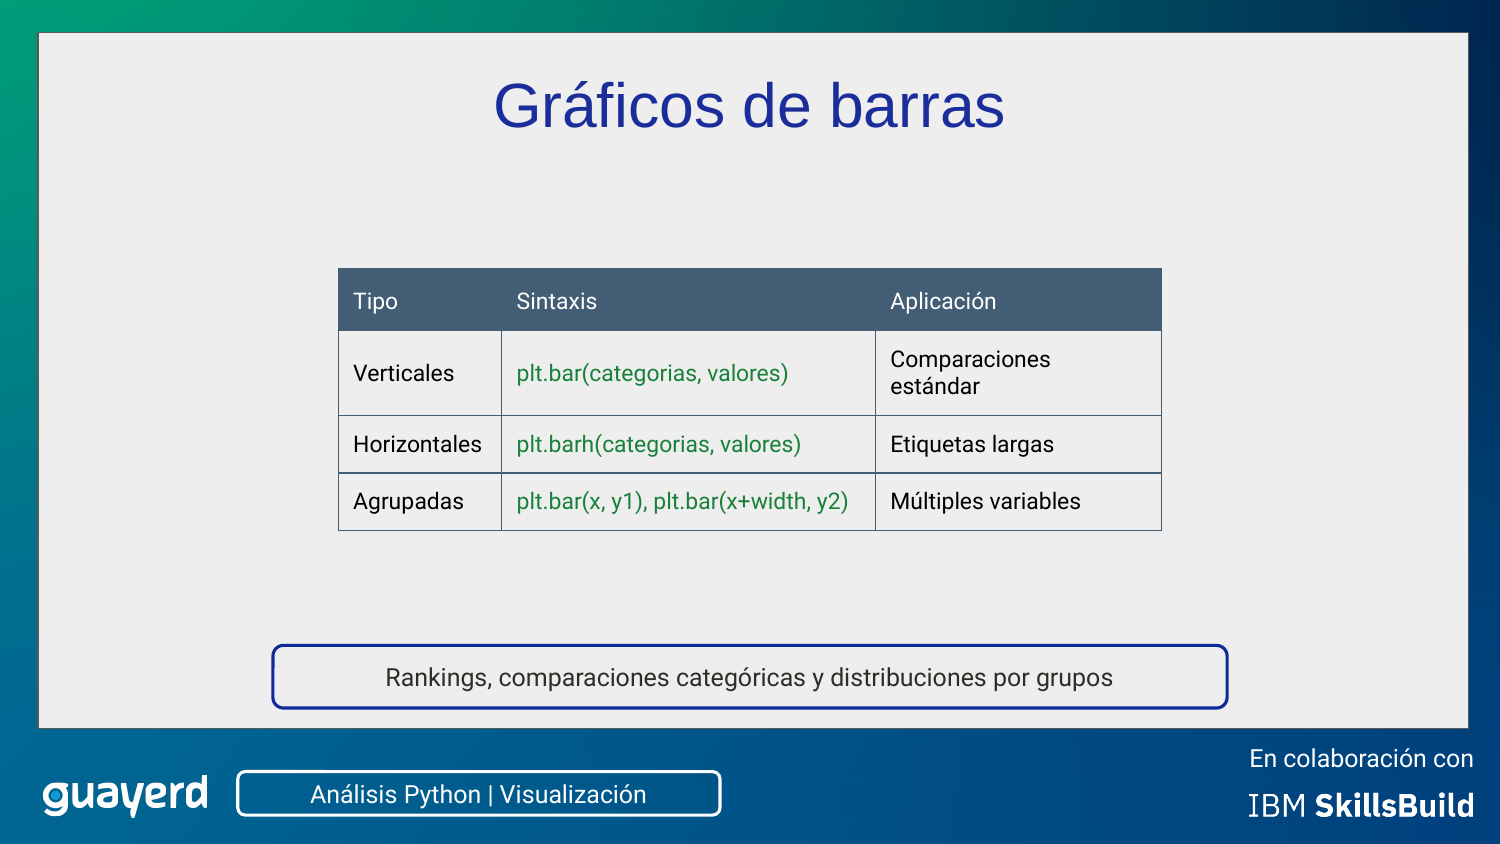

Gráficos de barras
| Tipo | Sintaxis | Aplicación |
| --- | --- | --- |
| Verticales | plt.bar(categorias, valores) | Comparaciones estándar |
| Horizontales | plt.barh(categorias, valores) | Etiquetas largas |
| Agrupadas | plt.bar(x, y1), plt.bar(x+width, y2) | Múltiples variables |

Rankings, comparaciones categóricas y distribuciones por grupos
Análisis Python | Visualización